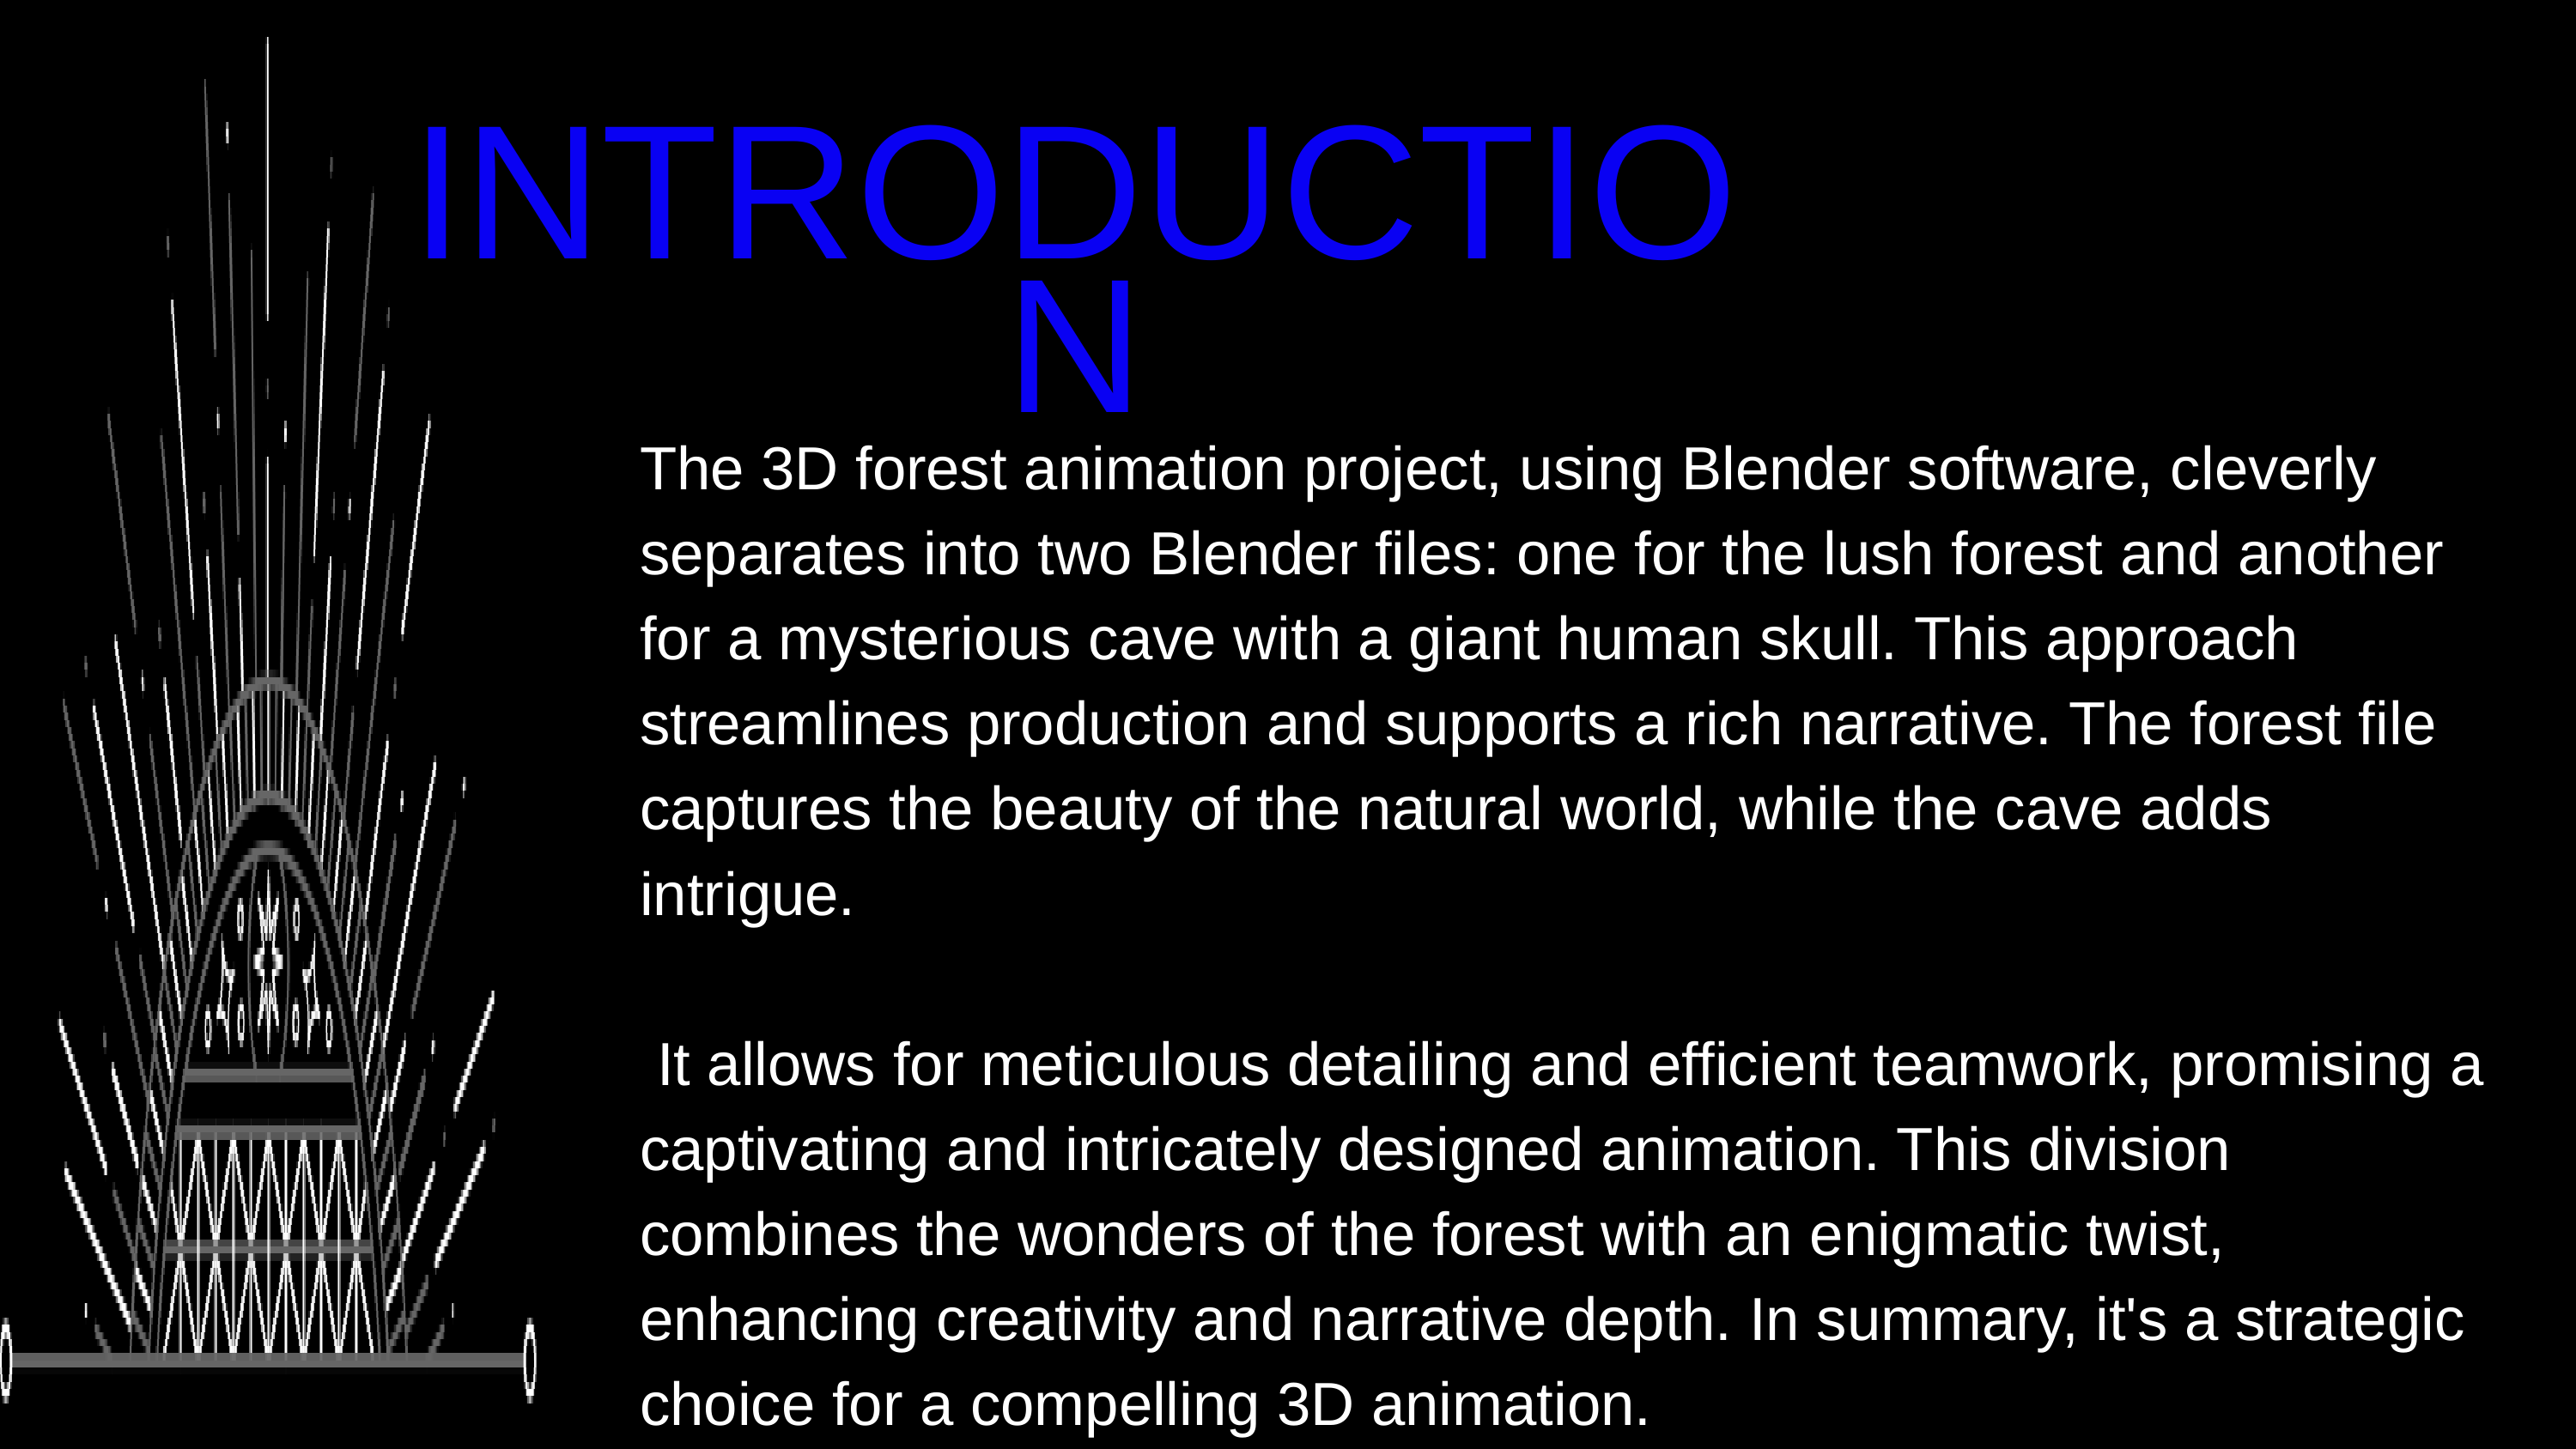

INTRODUCTION
The 3D forest animation project, using Blender software, cleverly separates into two Blender files: one for the lush forest and another for a mysterious cave with a giant human skull. This approach streamlines production and supports a rich narrative. The forest file captures the beauty of the natural world, while the cave adds intrigue.

 It allows for meticulous detailing and efficient teamwork, promising a captivating and intricately designed animation. This division combines the wonders of the forest with an enigmatic twist, enhancing creativity and narrative depth. In summary, it's a strategic choice for a compelling 3D animation.